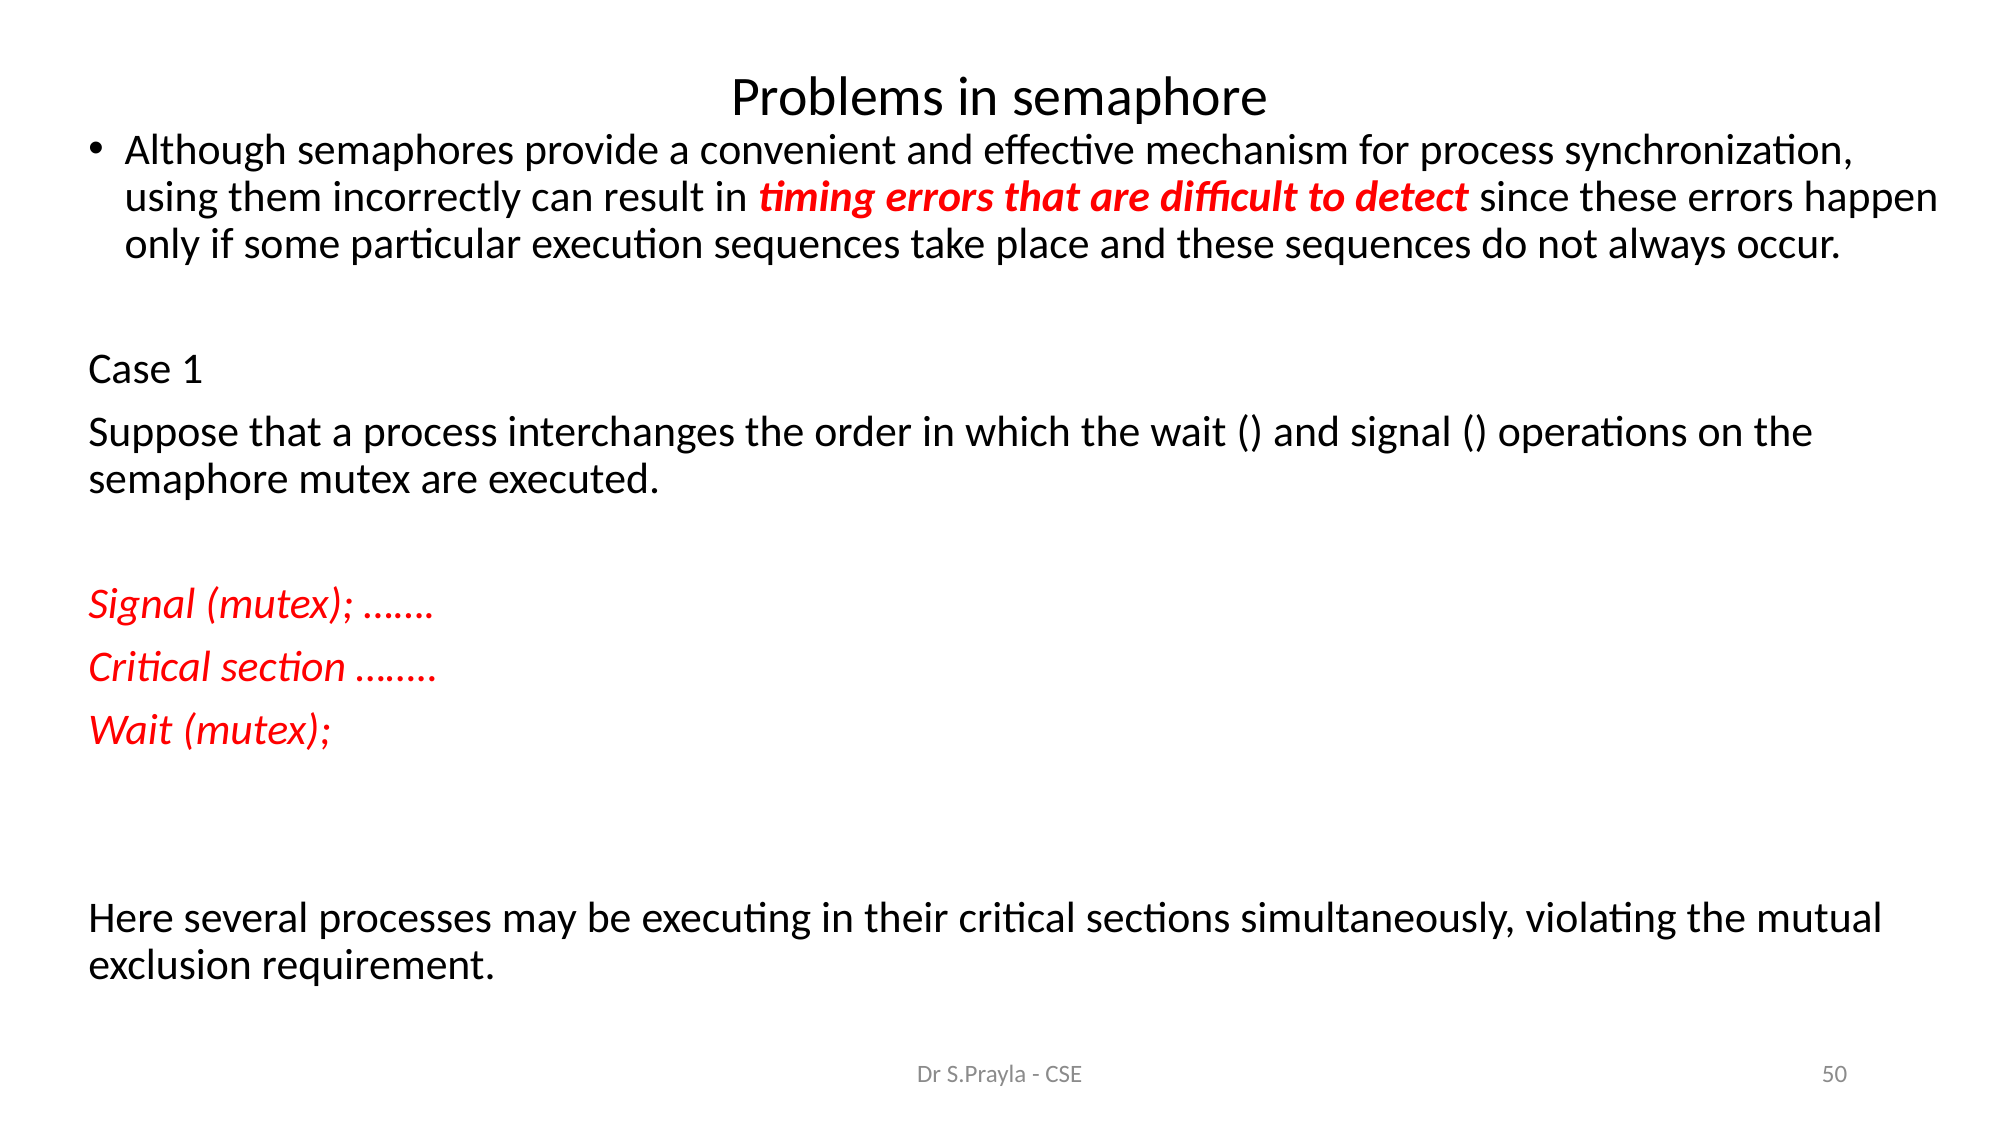

# Problems in semaphore
Although semaphores provide a convenient and effective mechanism for process synchronization, using them incorrectly can result in timing errors that are difficult to detect since these errors happen only if some particular execution sequences take place and these sequences do not always occur.

Case 1
Suppose that a process interchanges the order in which the wait () and signal () operations on the semaphore mutex are executed.

Signal (mutex); …….
Critical section ……..
Wait (mutex);

Here several processes may be executing in their critical sections simultaneously, violating the mutual exclusion requirement.
Dr S.Prayla - CSE
50